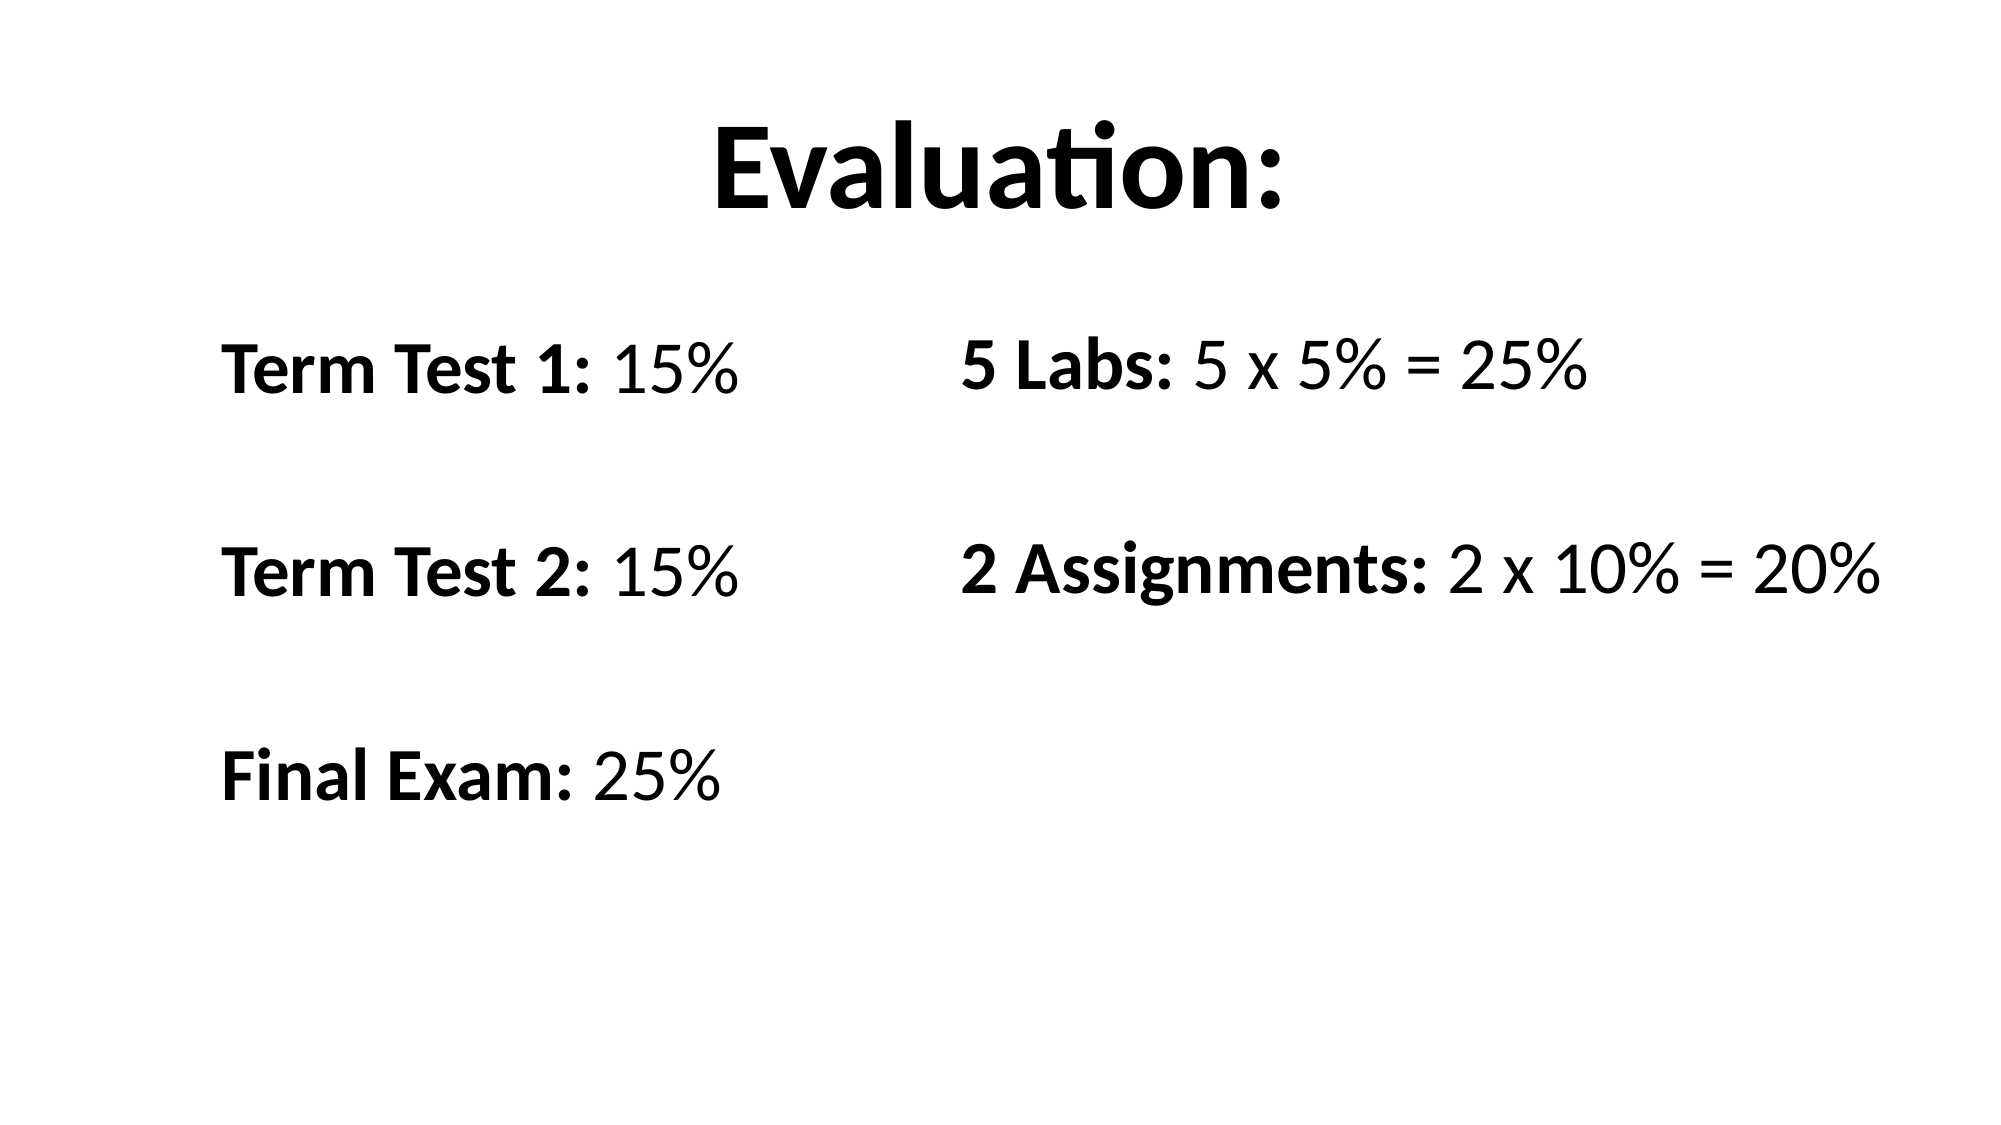

# Evaluation:
5 Labs: 5 x 5% = 25%

2 Assignments: 2 x 10% = 20%

Term Test 1: 15%

Term Test 2: 15%

Final Exam: 25%